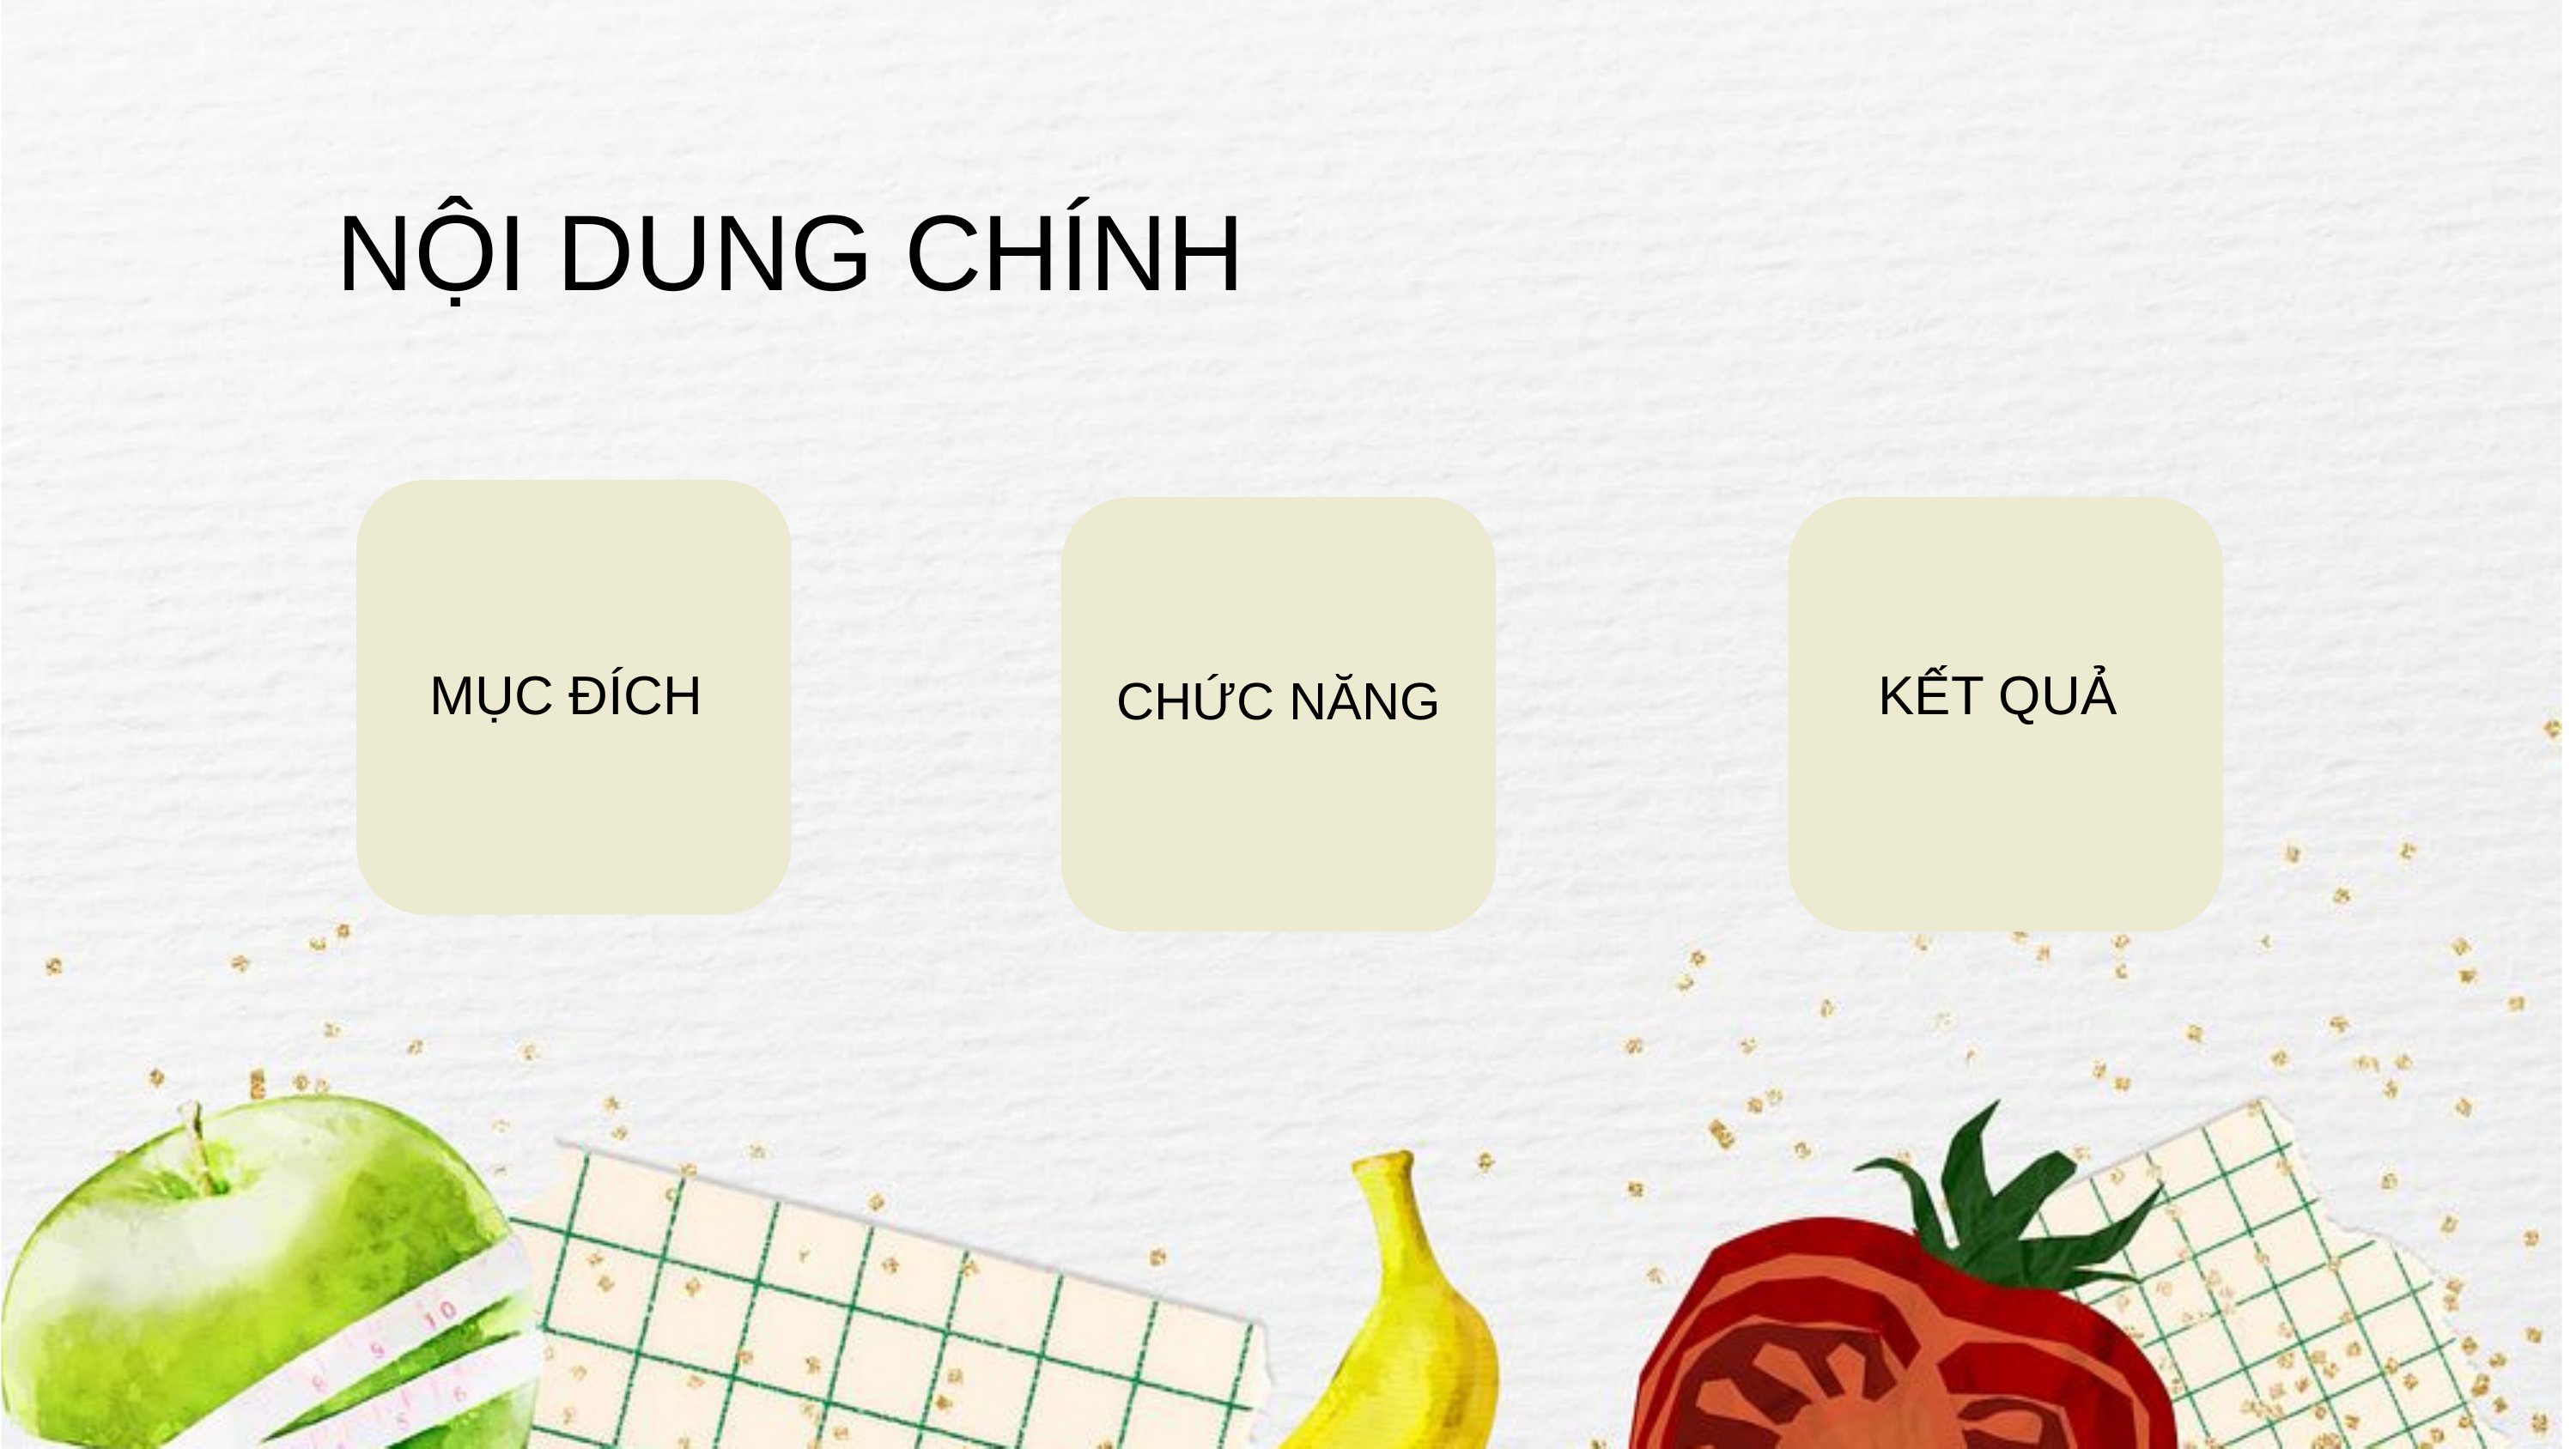

NỘI DUNG CHÍNH

MỤC ĐÍCH
KẾT QUẢ
CHỨC NĂNG